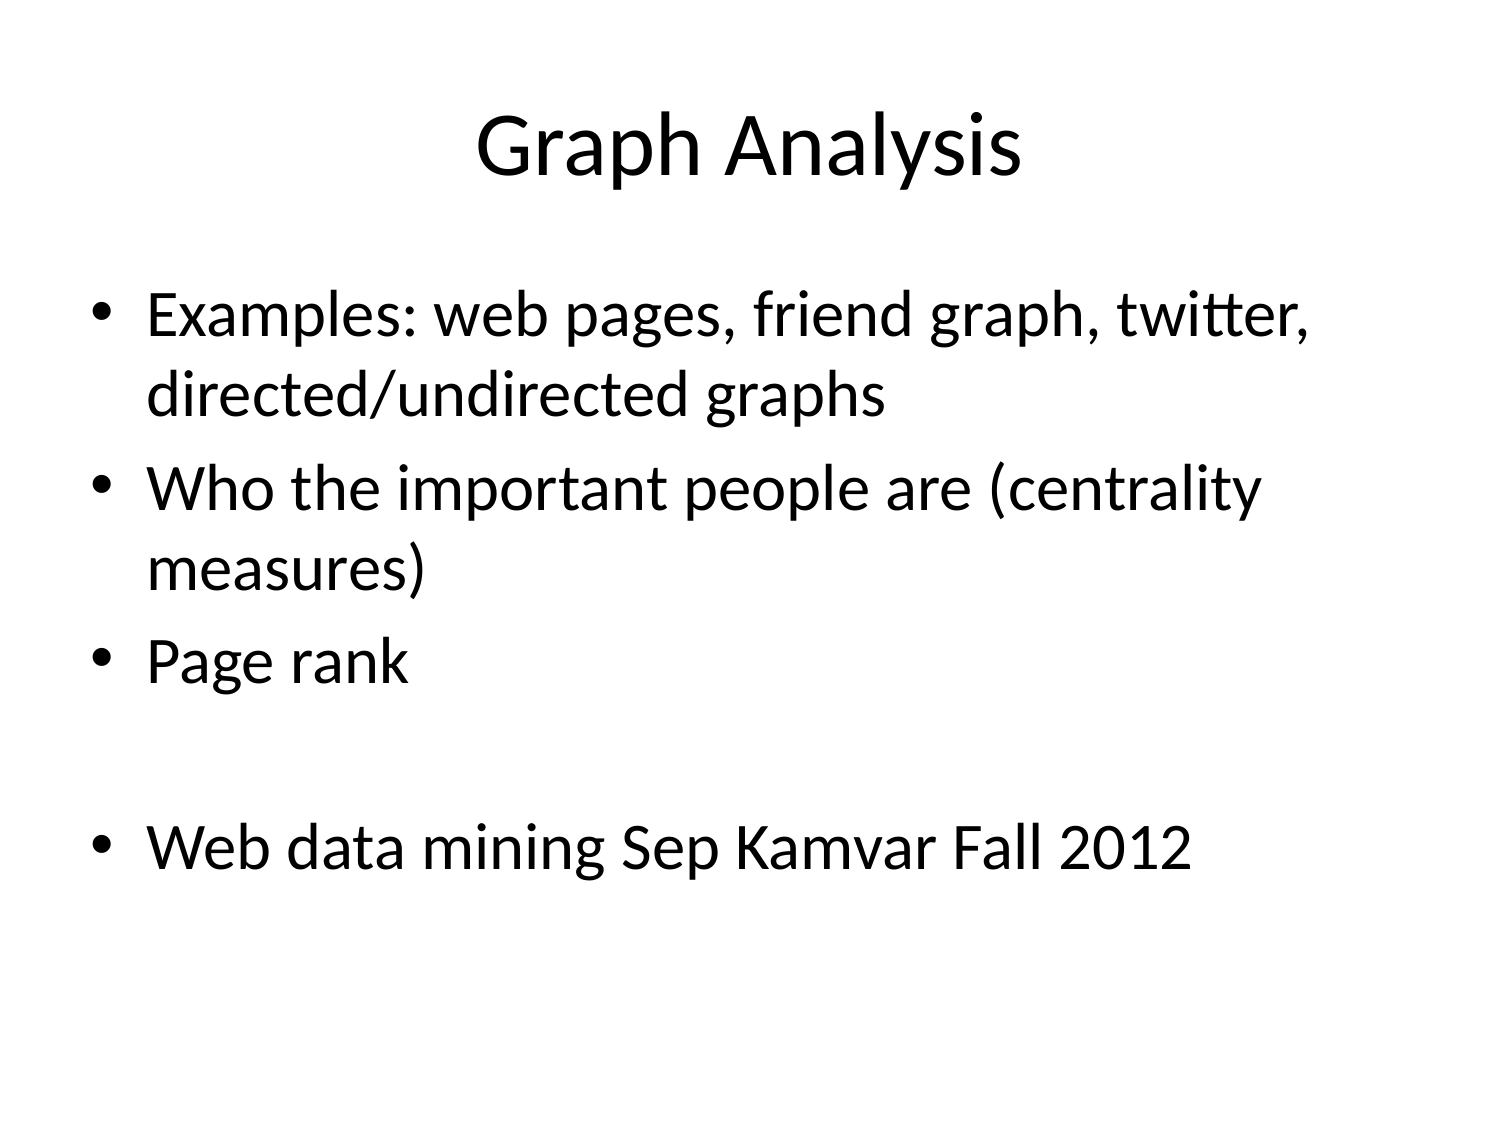

# Graph Analysis
Examples: web pages, friend graph, twitter, directed/undirected graphs
Who the important people are (centrality measures)
Page rank

Web data mining Sep Kamvar Fall 2012